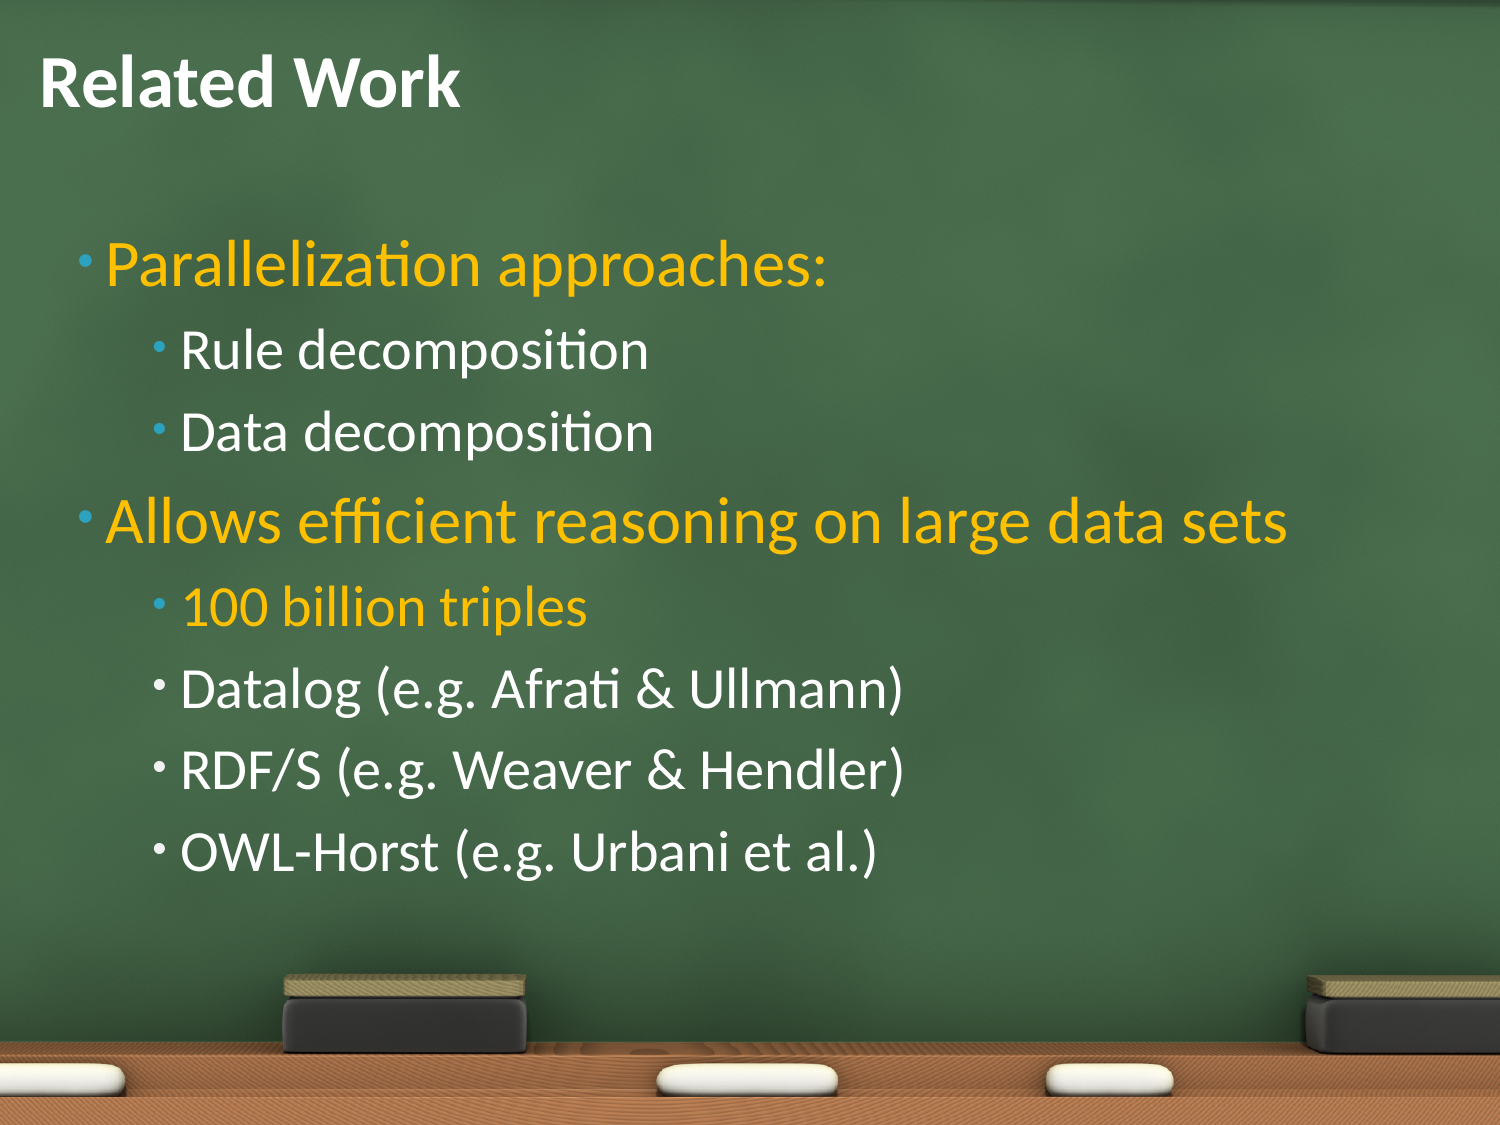

# Related Work
Parallelization approaches:
Rule decomposition
Data decomposition
Allows efficient reasoning on large data sets
100 billion triples
Datalog (e.g. Afrati & Ullmann)
RDF/S (e.g. Weaver & Hendler)
OWL-Horst (e.g. Urbani et al.)